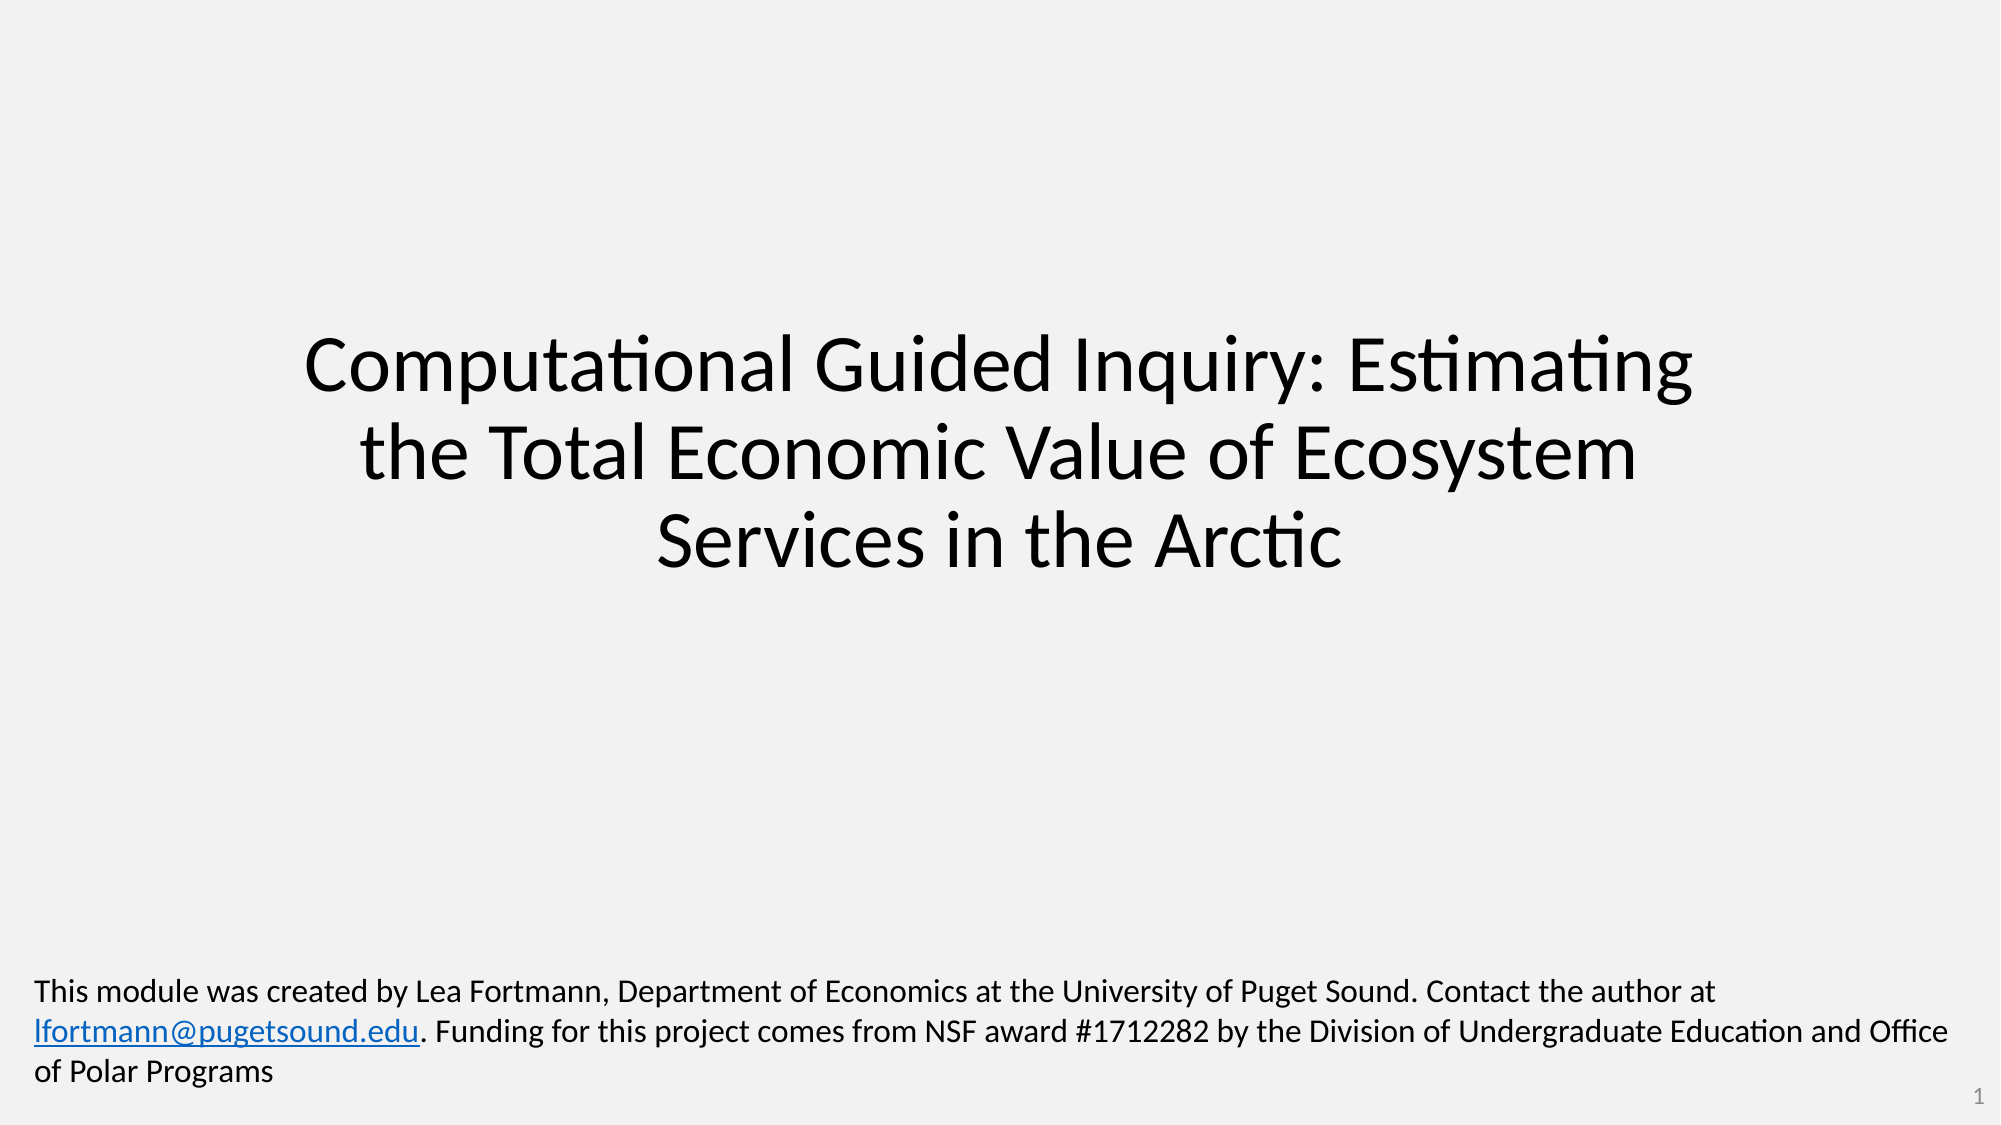

# Computational Guided Inquiry: Estimating the Total Economic Value of Ecosystem Services in the Arctic
This module was created by Lea Fortmann, Department of Economics at the University of Puget Sound. Contact the author at lfortmann@pugetsound.edu. Funding for this project comes from NSF award #1712282 by the Division of Undergraduate Education and Office of Polar Programs
1